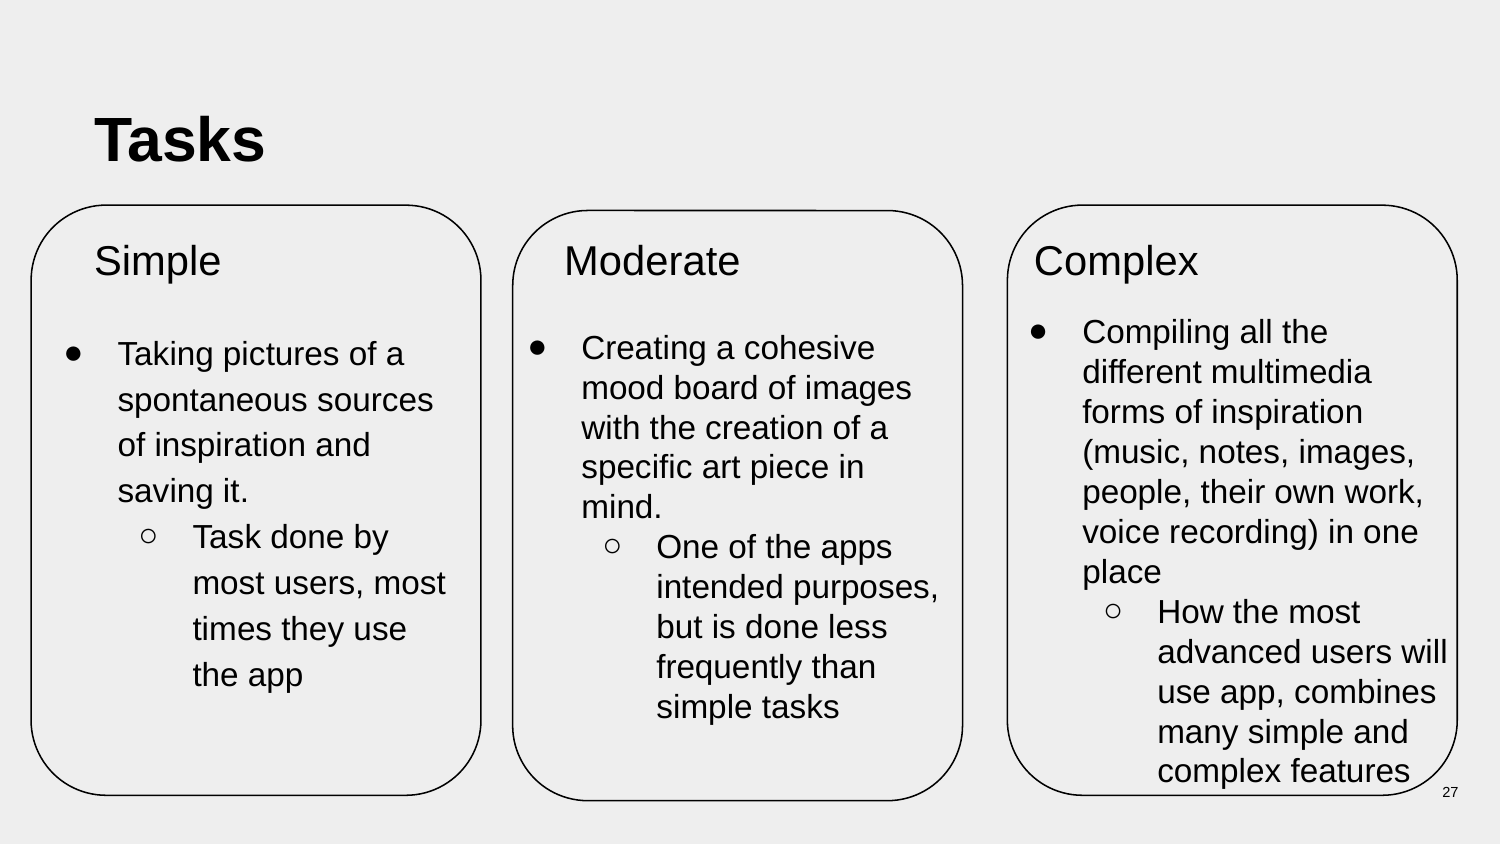

# Tasks

Simple
Moderate
Complex
Compiling all the different multimedia forms of inspiration (music, notes, images, people, their own work, voice recording) in one place
How the most advanced users will use app, combines many simple and complex features
Taking pictures of a spontaneous sources of inspiration and saving it.
Task done by most users, most times they use the app
Creating a cohesive mood board of images with the creation of a specific art piece in mind.
One of the apps intended purposes, but is done less frequently than simple tasks